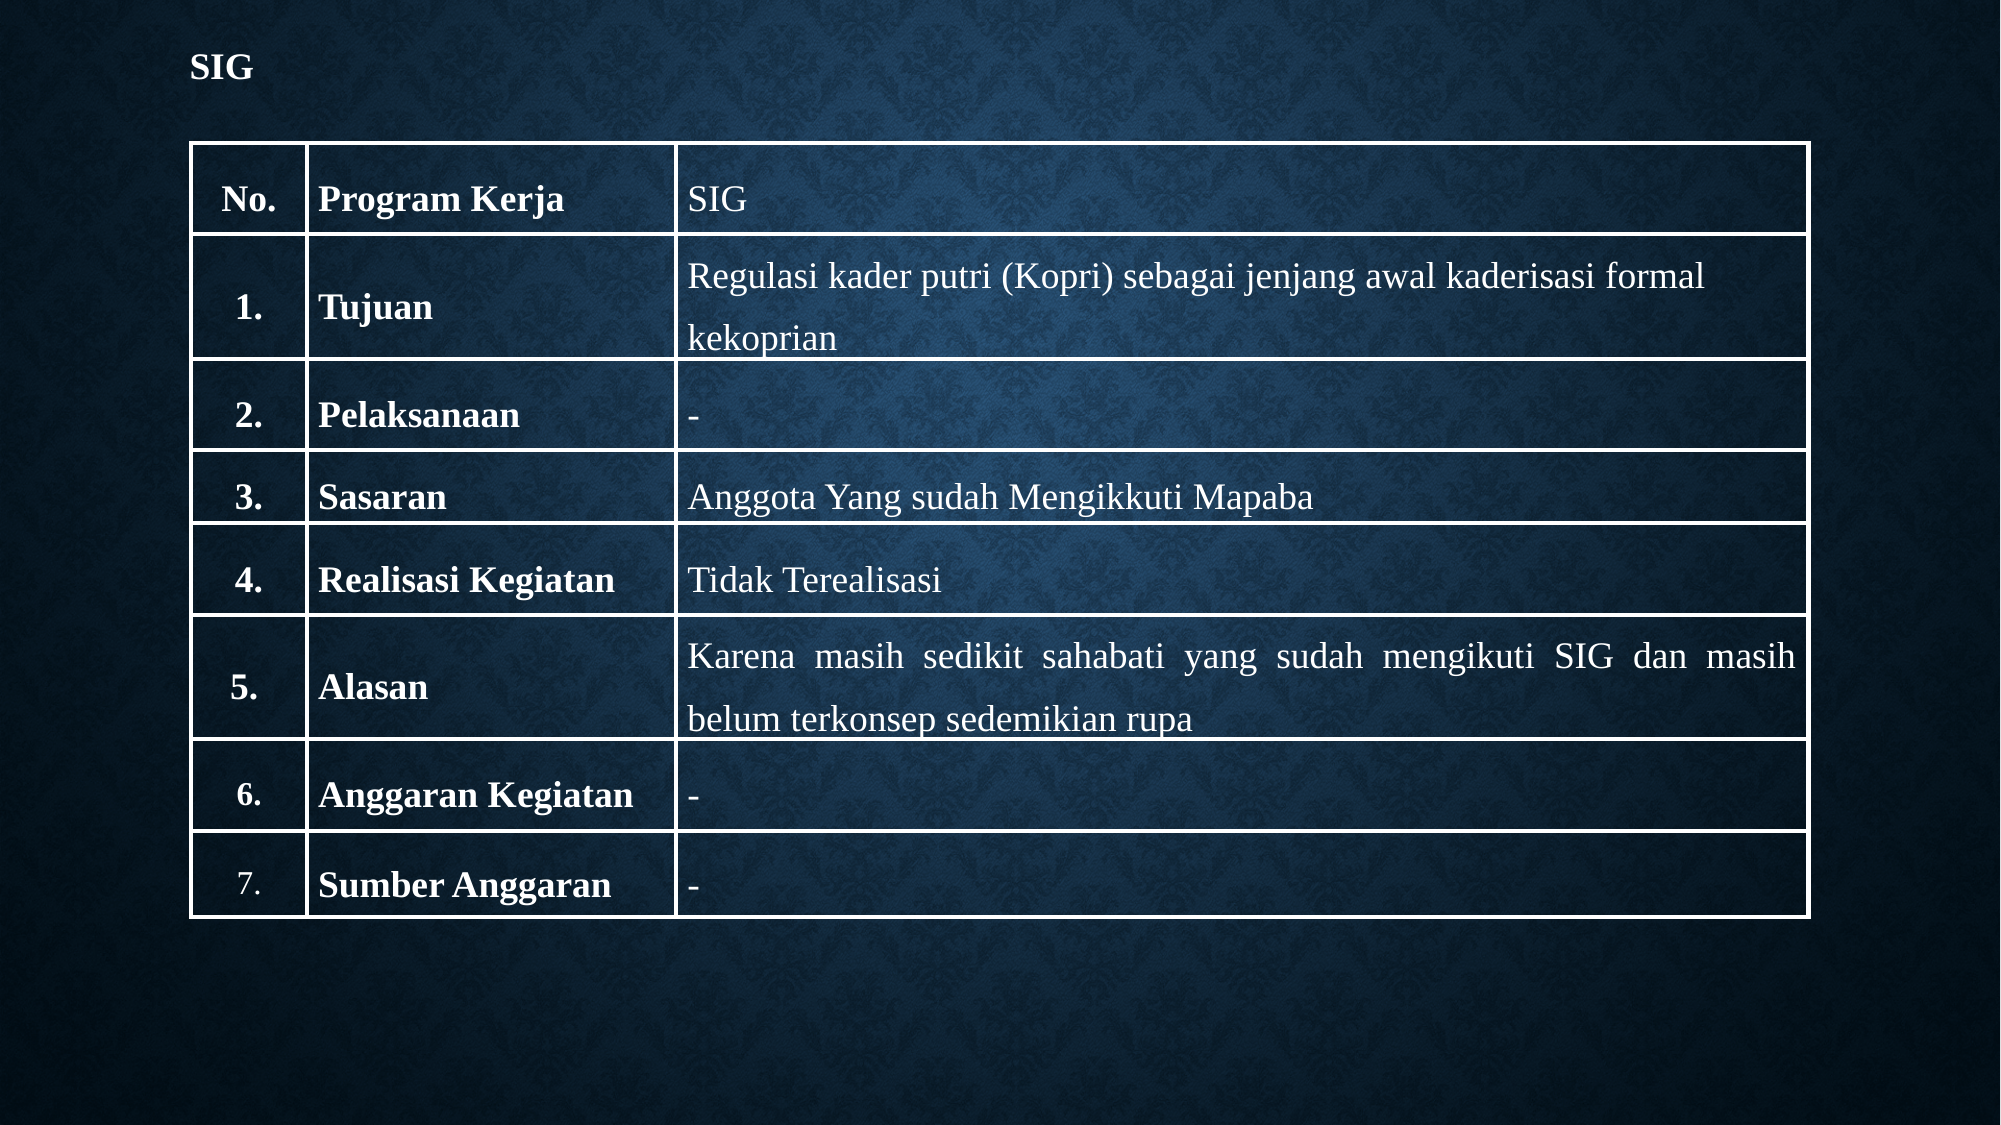

# SIG
| No. | Program Kerja | SIG |
| --- | --- | --- |
| 1. | Tujuan | Regulasi kader putri (Kopri) sebagai jenjang awal kaderisasi formal kekoprian |
| 2. | Pelaksanaan | - |
| 3. | Sasaran | Anggota Yang sudah Mengikkuti Mapaba |
| 4. | Realisasi Kegiatan | Tidak Terealisasi |
| 5. | Alasan | Karena masih sedikit sahabati yang sudah mengikuti SIG dan masih belum terkonsep sedemikian rupa |
| 6. | Anggaran Kegiatan | - |
| 7. | Sumber Anggaran | - |
|  |
| --- |